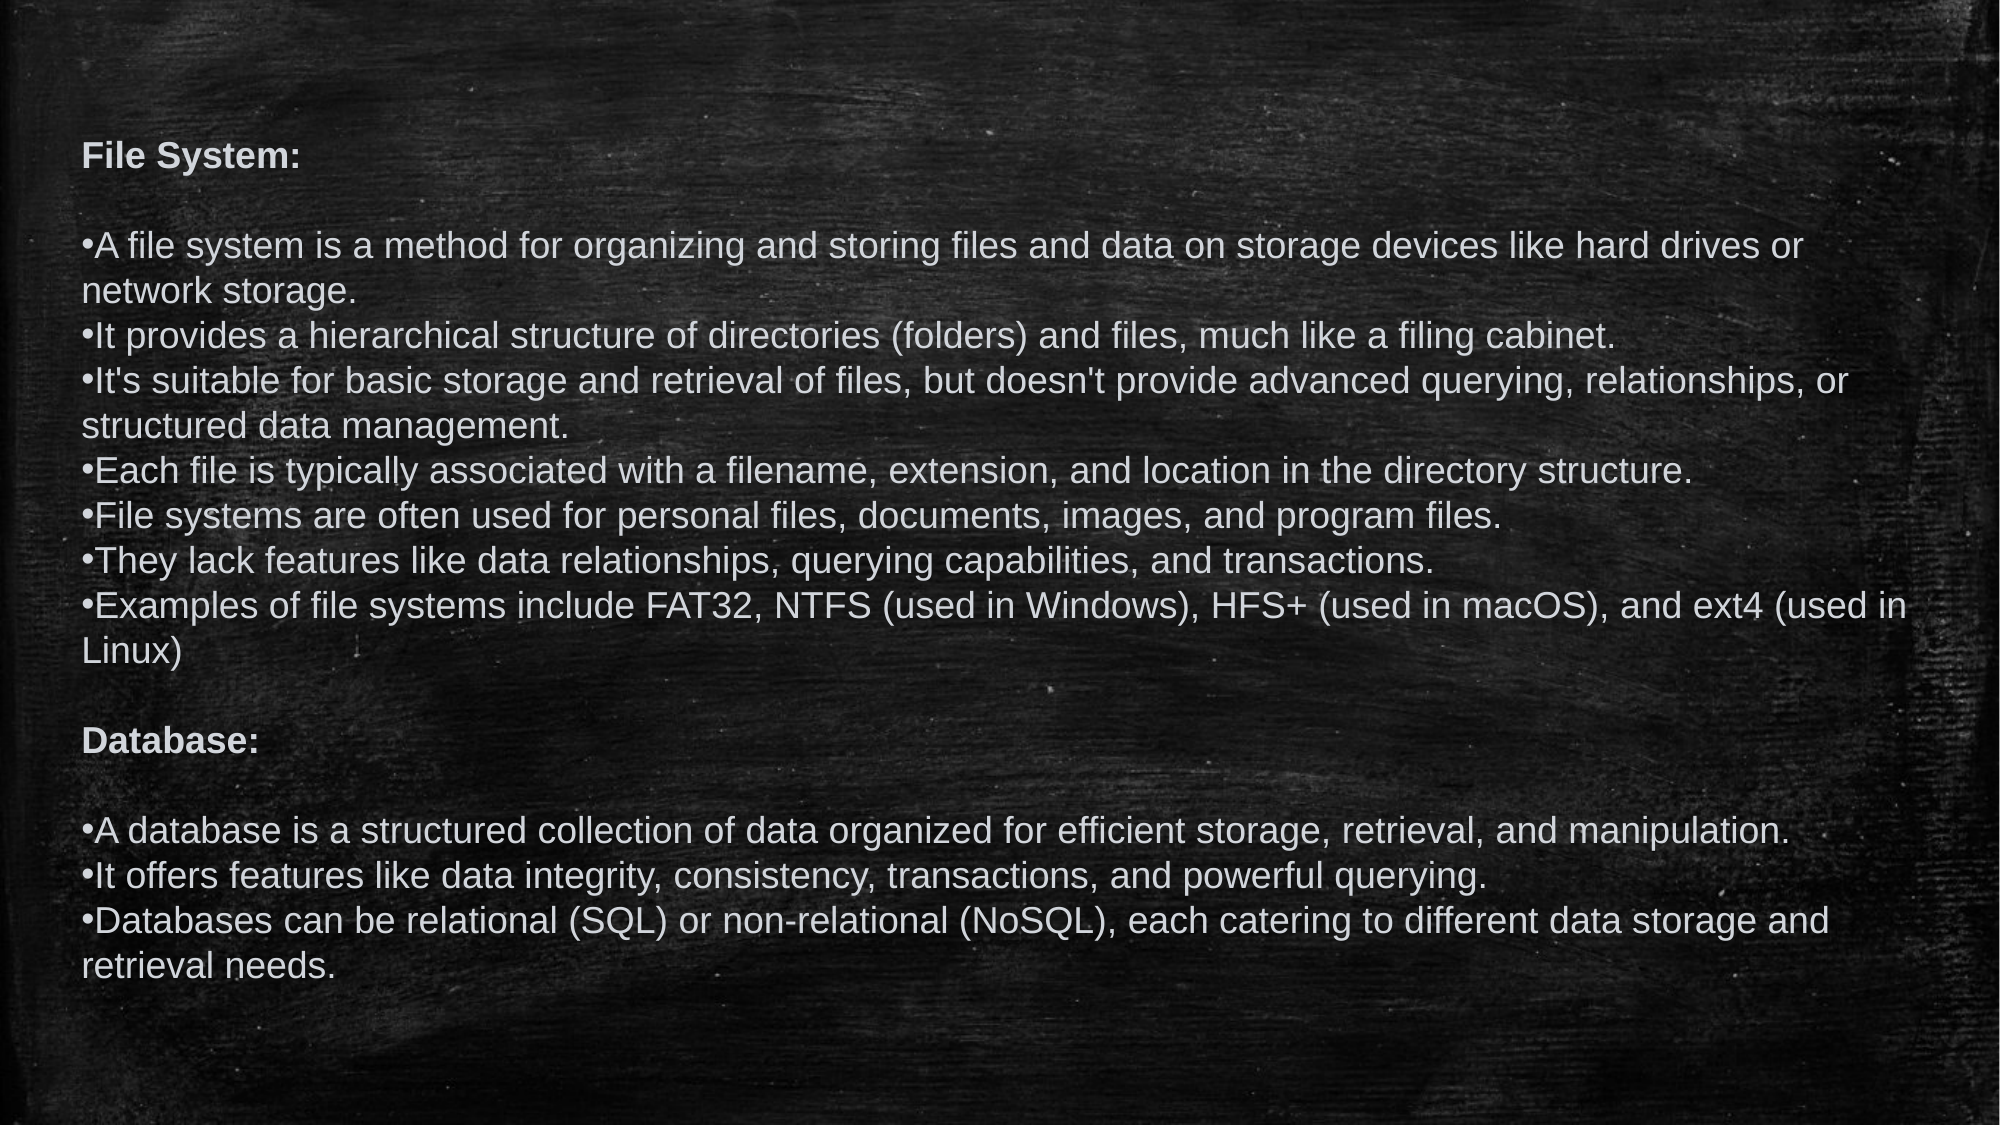

File System:

A file system is a method for organizing and storing files and data on storage devices like hard drives or network storage.
It provides a hierarchical structure of directories (folders) and files, much like a filing cabinet.
It's suitable for basic storage and retrieval of files, but doesn't provide advanced querying, relationships, or structured data management.
Each file is typically associated with a filename, extension, and location in the directory structure.
File systems are often used for personal files, documents, images, and program files.
They lack features like data relationships, querying capabilities, and transactions.
Examples of file systems include FAT32, NTFS (used in Windows), HFS+ (used in macOS), and ext4 (used in Linux)

Database:

A database is a structured collection of data organized for efficient storage, retrieval, and manipulation.
It offers features like data integrity, consistency, transactions, and powerful querying.
Databases can be relational (SQL) or non-relational (NoSQL), each catering to different data storage and retrieval needs.